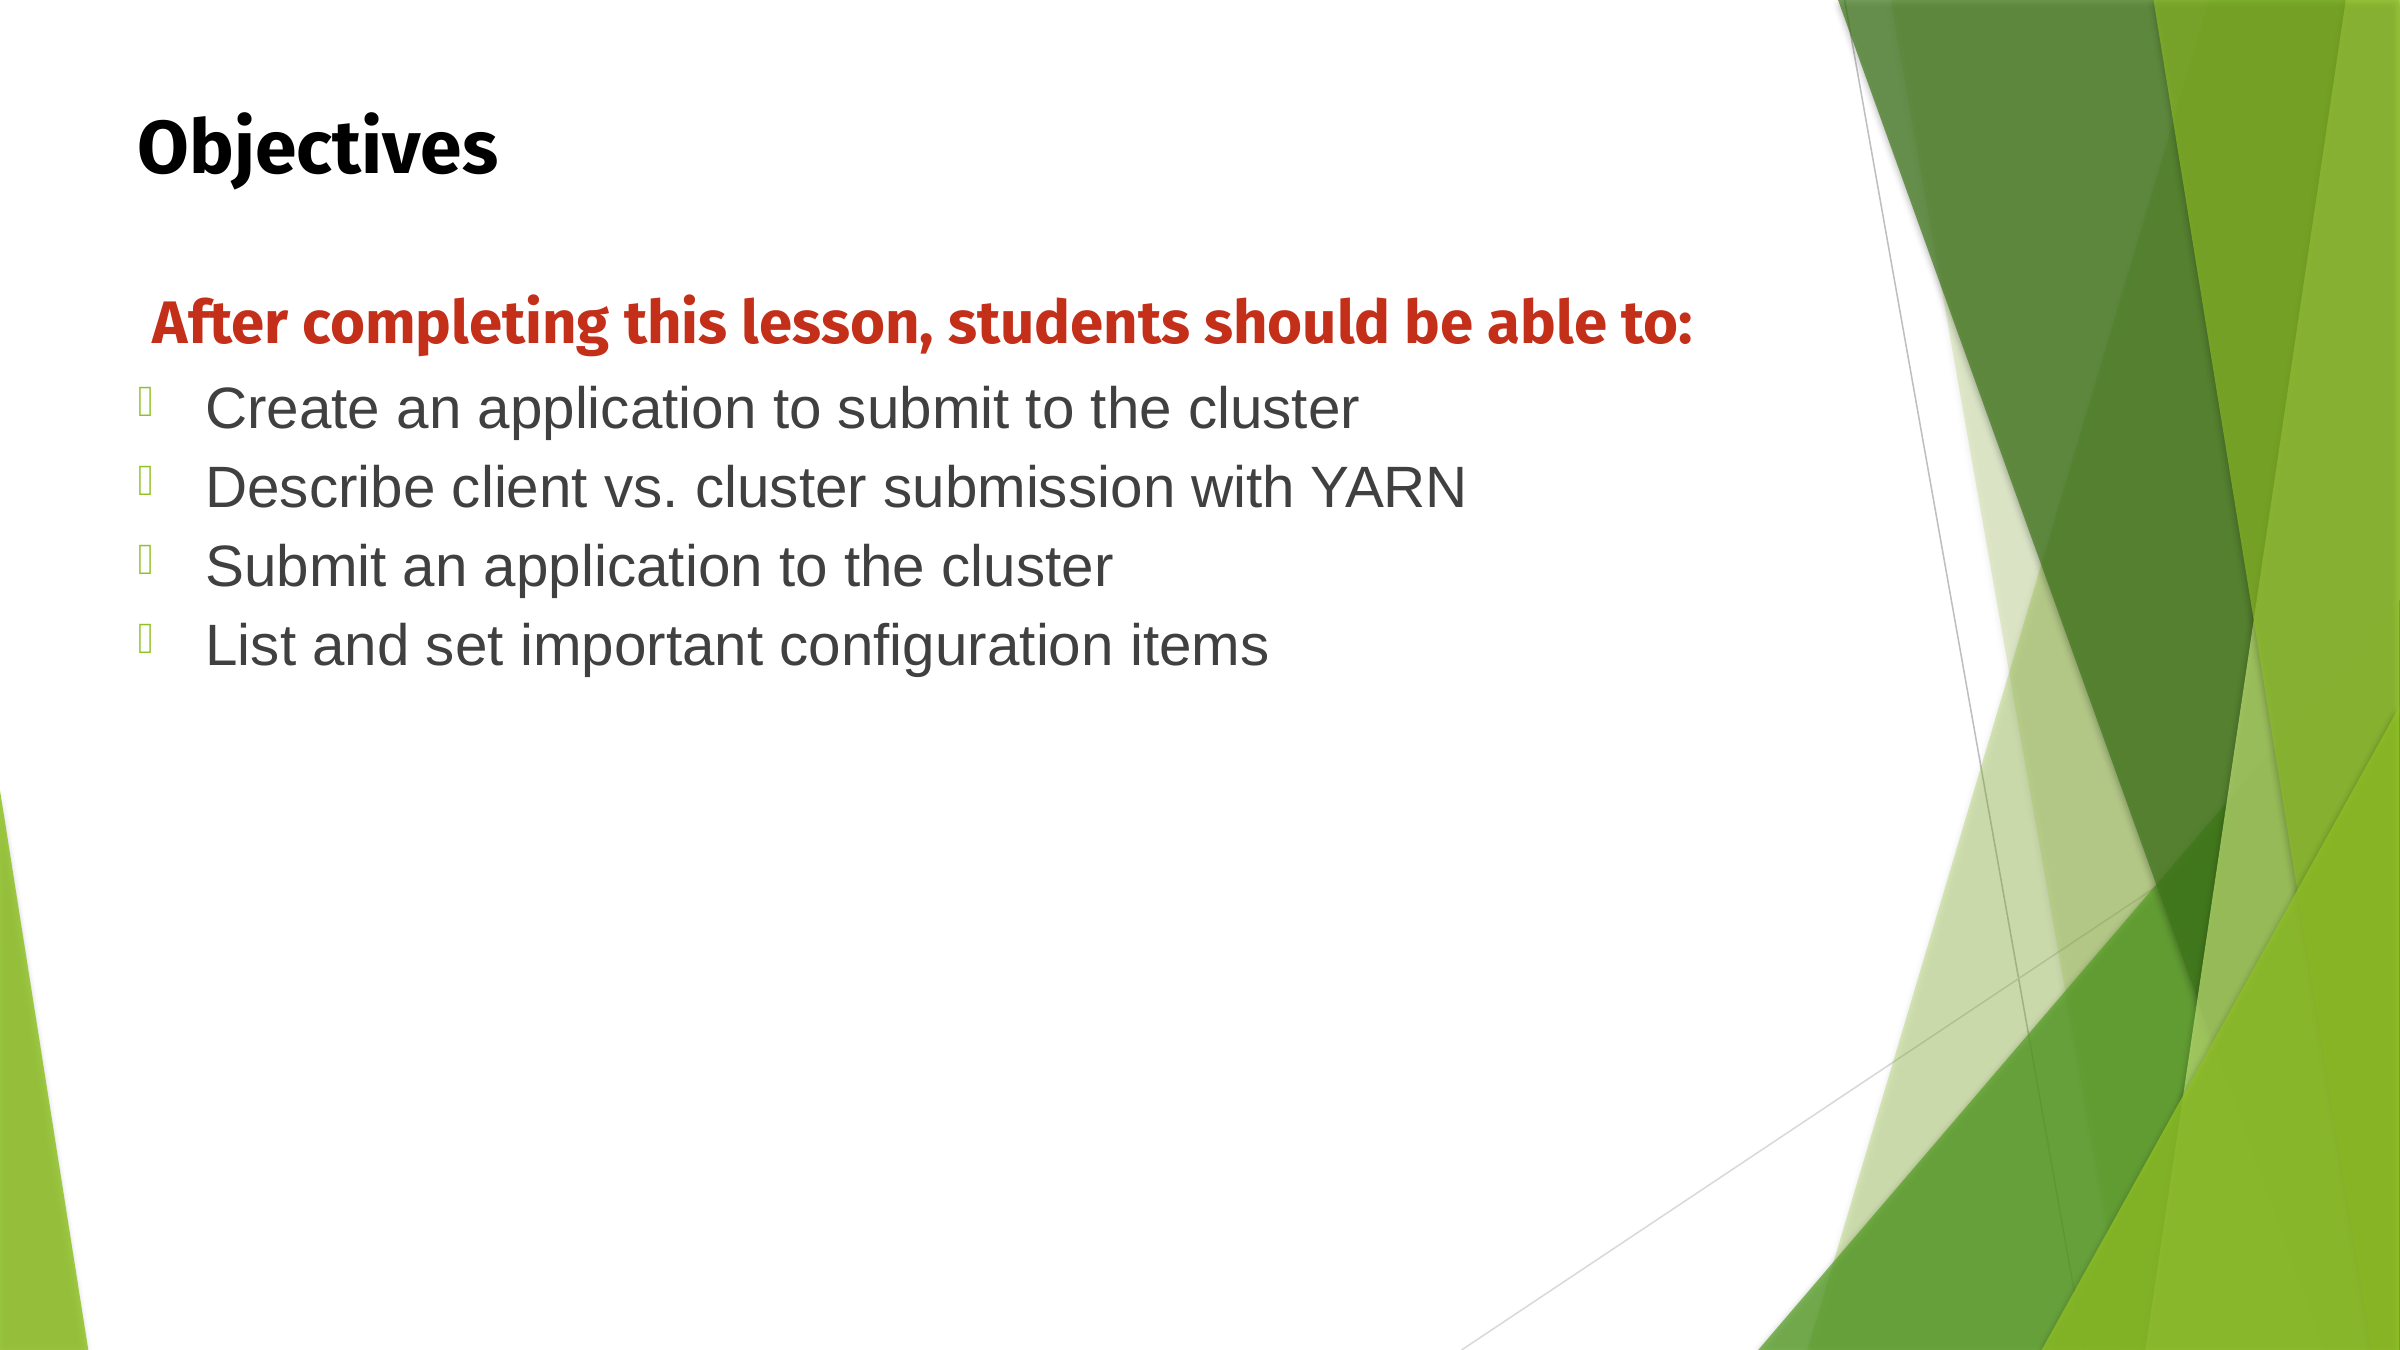

# Objectives
After completing this lesson, students should be able to:
Create an application to submit to the cluster
Describe client vs. cluster submission with YARN
Submit an application to the cluster
List and set important configuration items